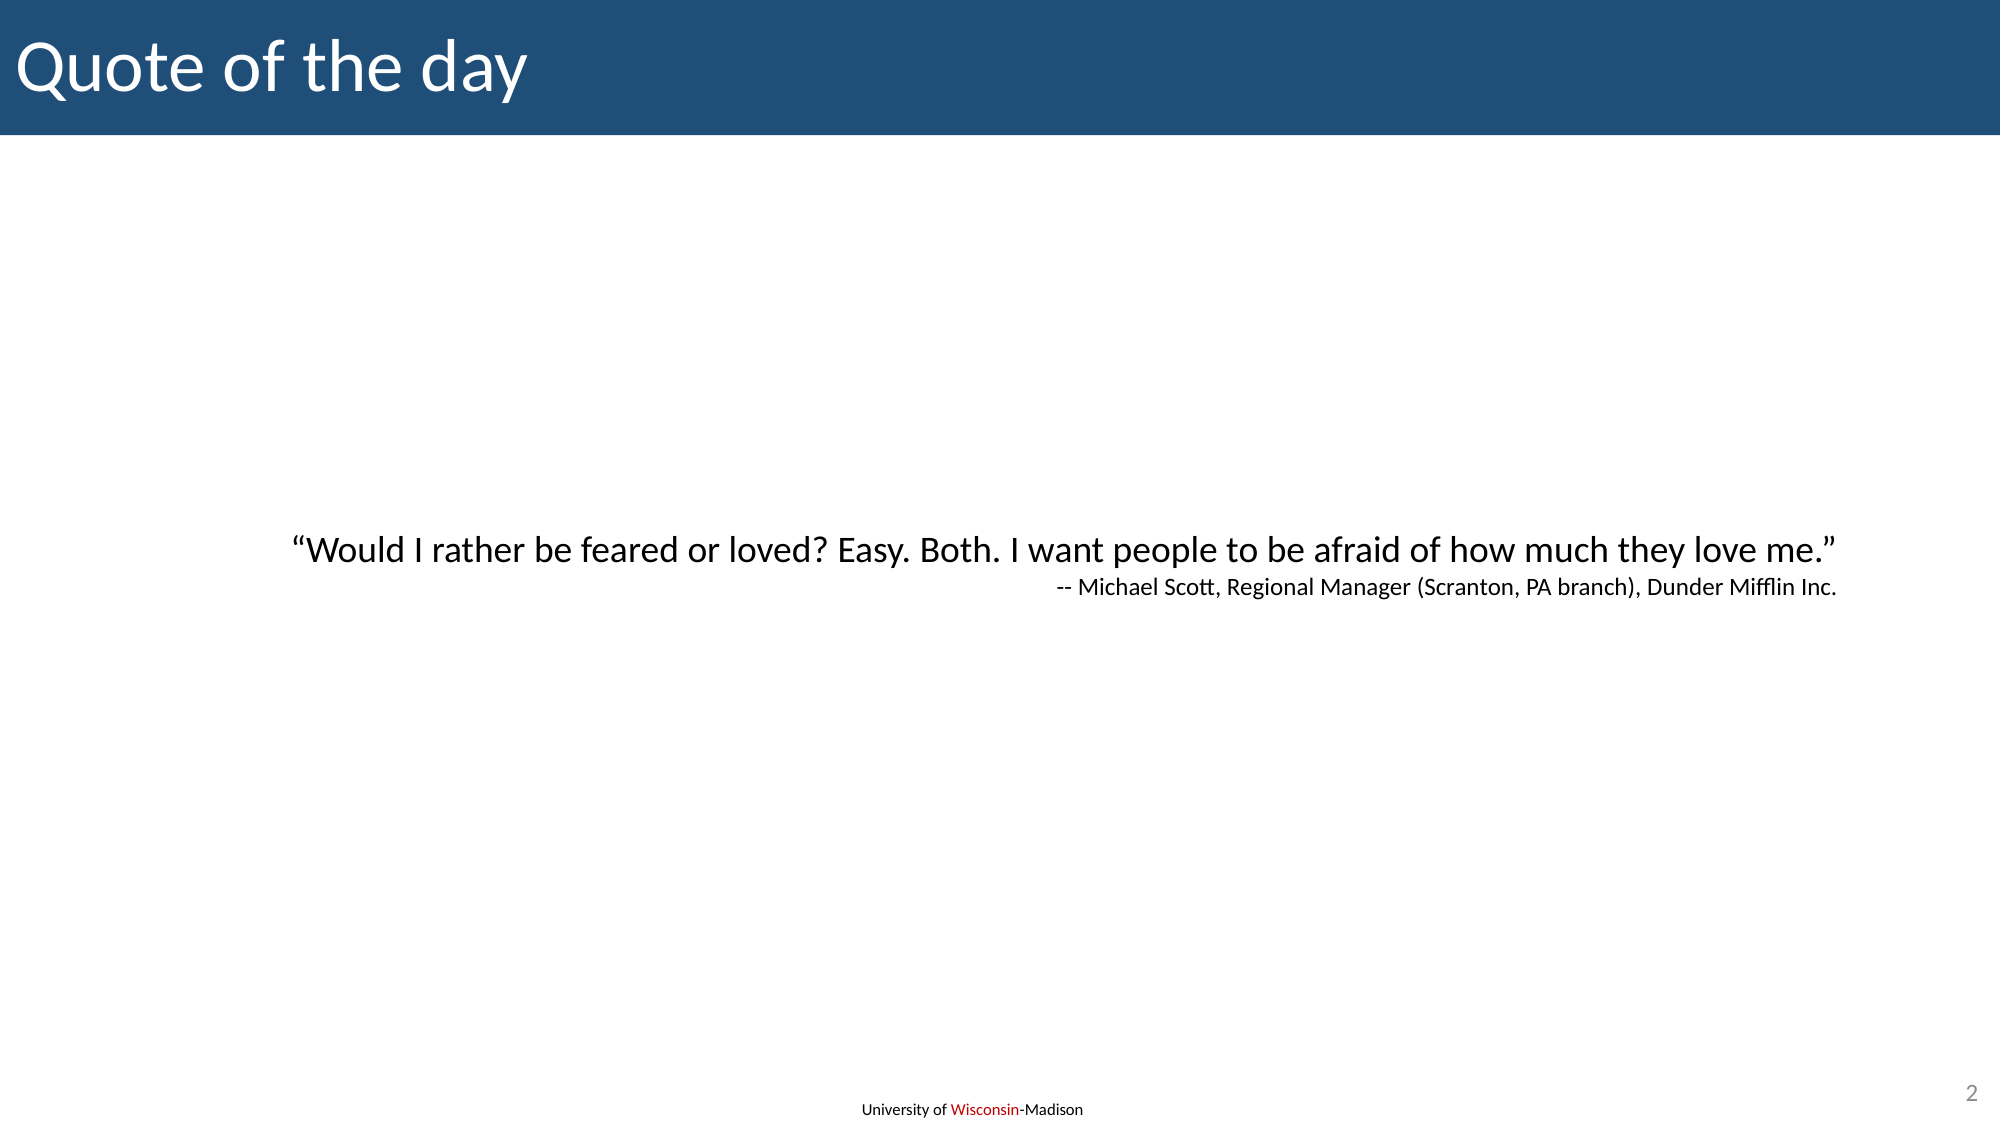

# Quote of the day
“Would I rather be feared or loved? Easy. Both. I want people to be afraid of how much they love me.”
-- Michael Scott, Regional Manager (Scranton, PA branch), Dunder Mifflin Inc.
2